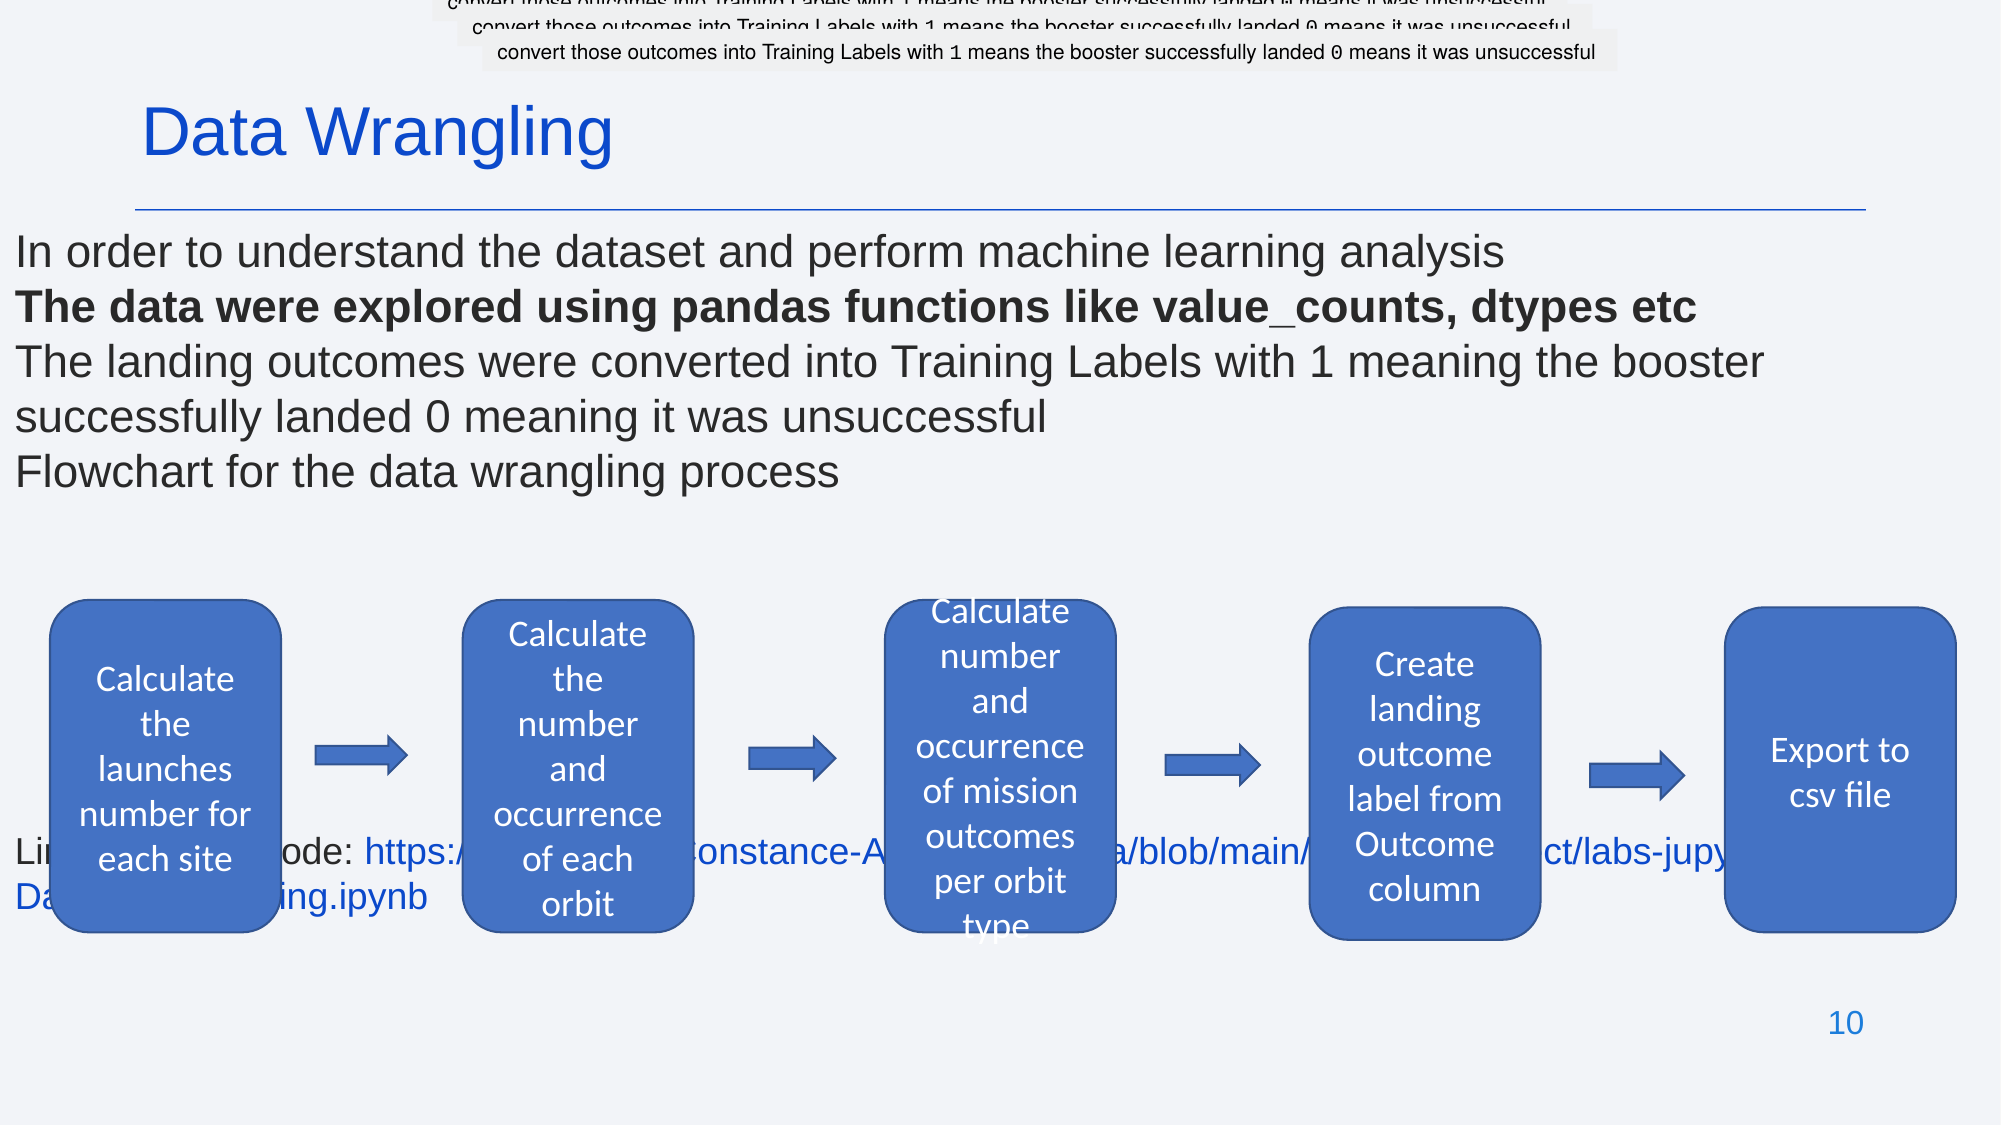

convert those outcomes into Training Labels with 1 means the booster successfully landed 0 means it was unsuccessful
convert those outcomes into Training Labels with 1 means the booster successfully landed 0 means it was unsuccessful
convert those outcomes into Training Labels with 1 means the booster successfully landed 0 means it was unsuccessful
Data Wrangling
In order to understand the dataset and perform machine learning analysis
The data were explored using pandas functions like value_counts, dtypes etc
The landing outcomes were converted into Training Labels with 1 meaning the booster successfully landed 0 meaning it was unsuccessful
Flowchart for the data wrangling process

Link to GitHub code: https://github.com/Constance-Adusei/Cousera/blob/main/Caption_project/labs-jupyter-spacex-Data%20wrangling.ipynb

Calculate the launches number for each site
Calculate the number and occurrence of each orbit
Calculate number and occurrence of mission outcomes per orbit type
Create landing outcome label from Outcome column
Export to csv file

10